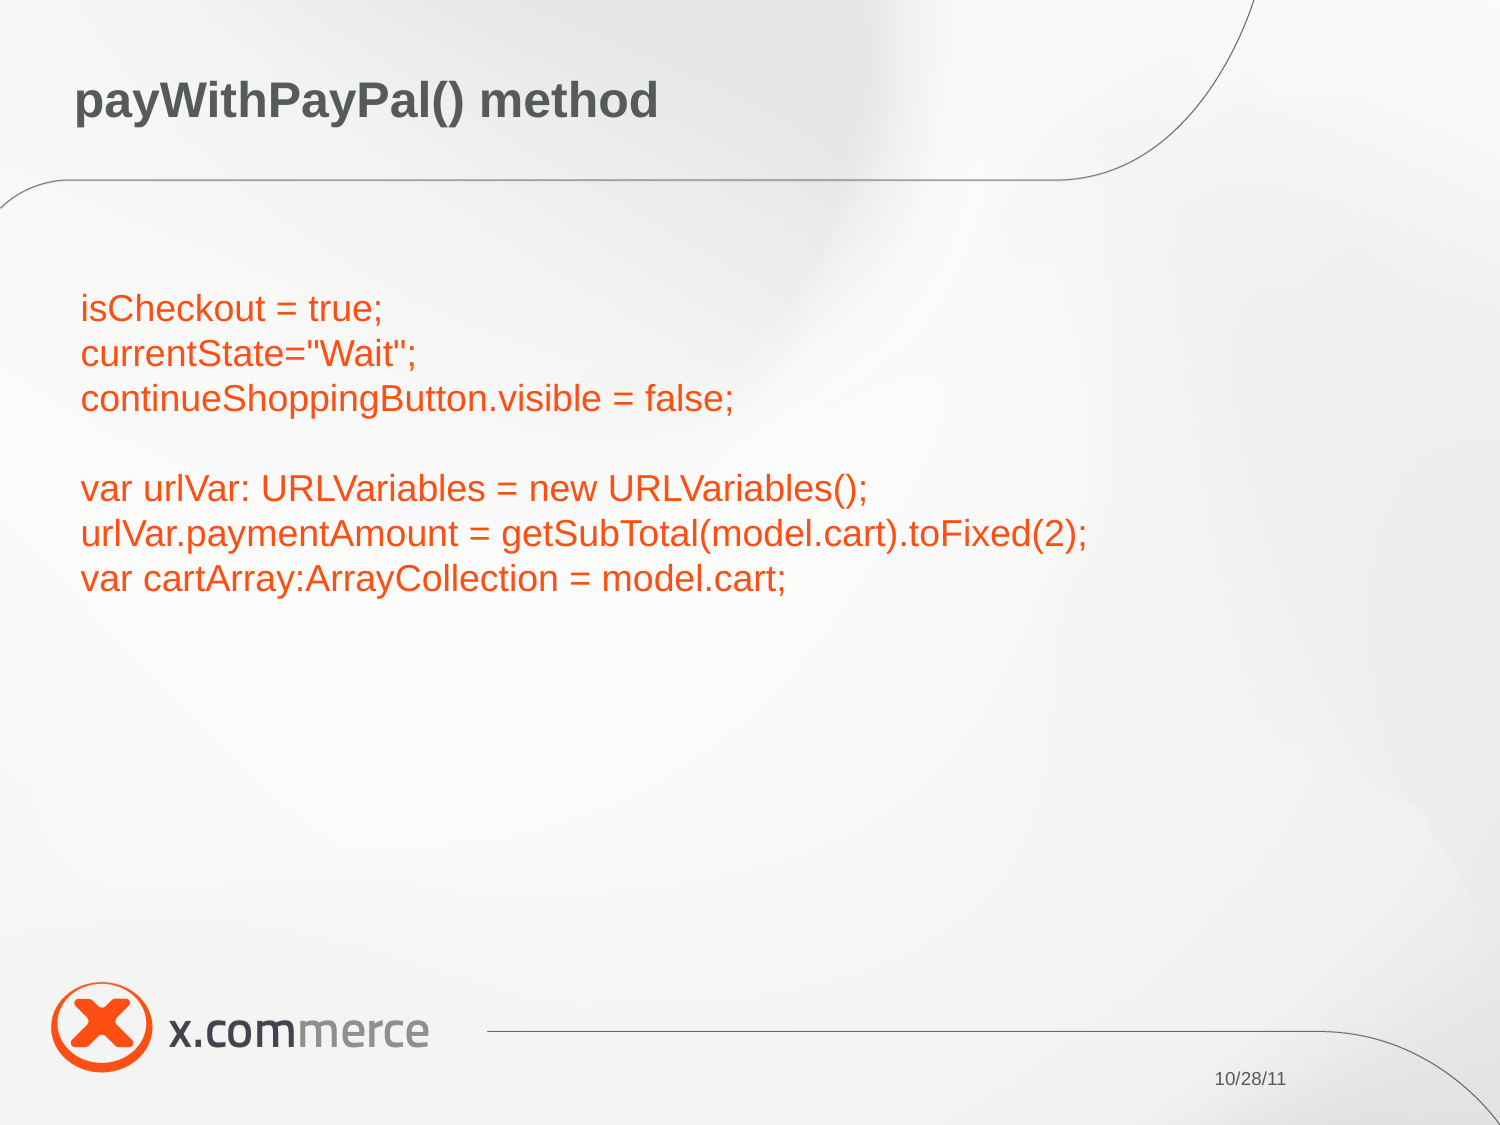

# payWithPayPal() method
isCheckout = true;
currentState="Wait";
continueShoppingButton.visible = false;

var urlVar: URLVariables = new URLVariables();
urlVar.paymentAmount = getSubTotal(model.cart).toFixed(2);
var cartArray:ArrayCollection = model.cart;

10/28/11